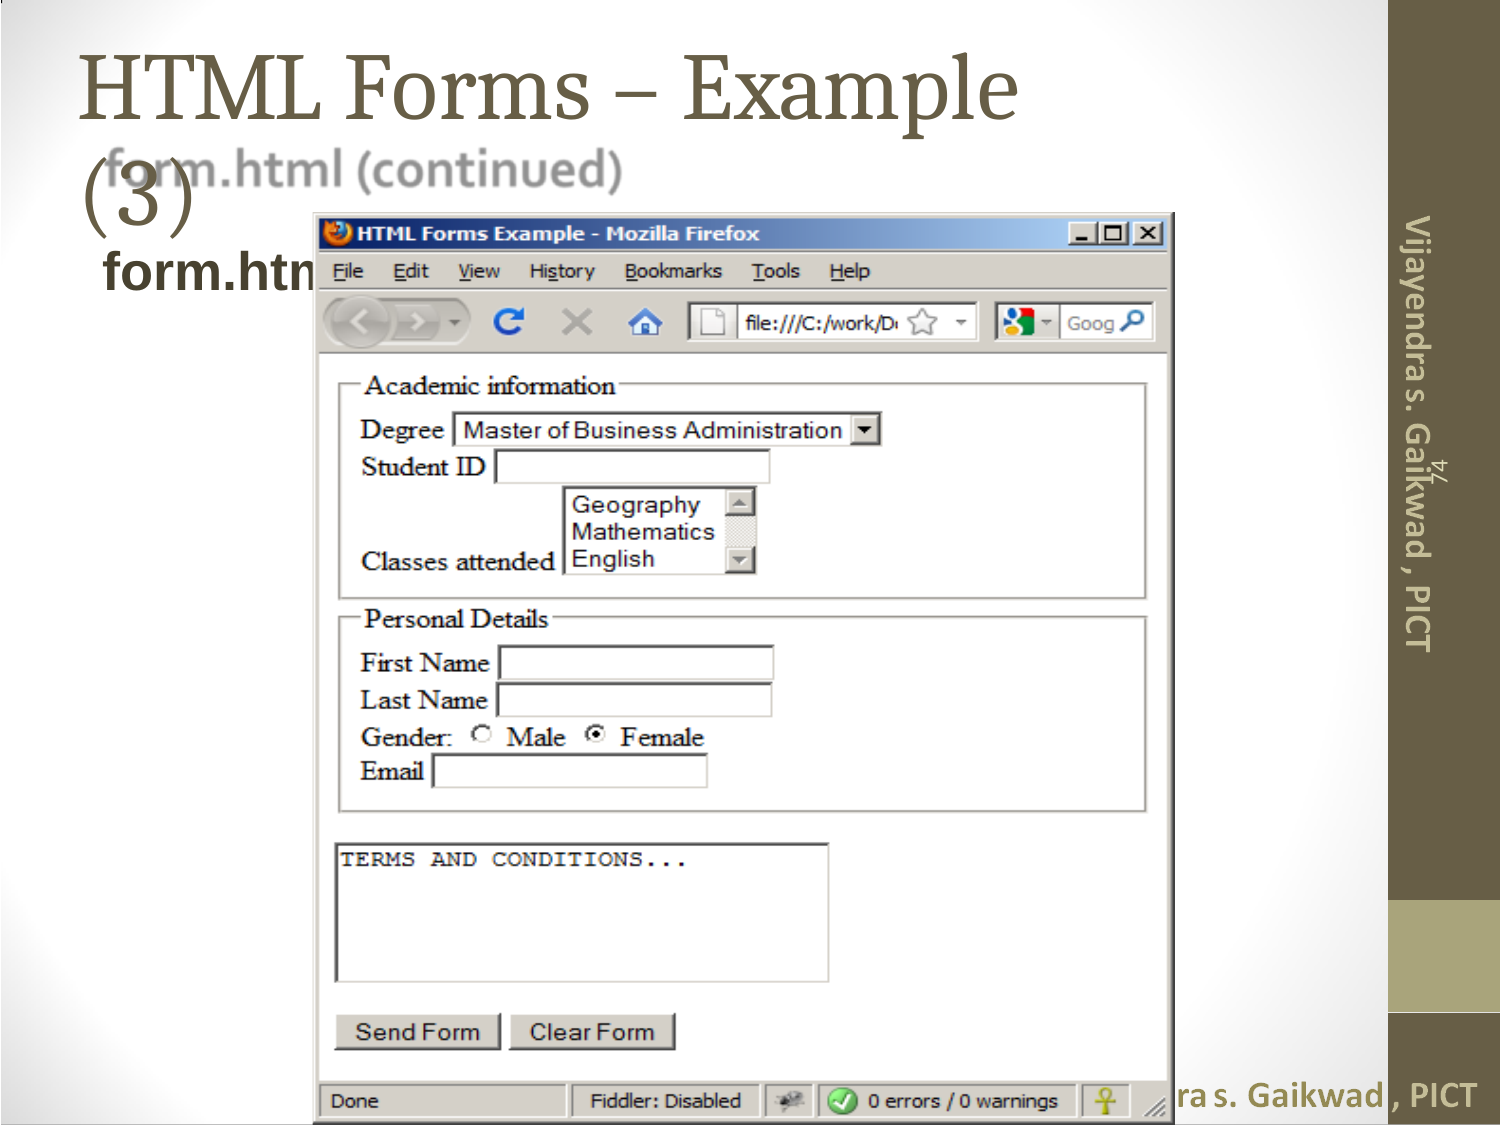

# HTML Forms – Example (3)
form.html (continued)

74